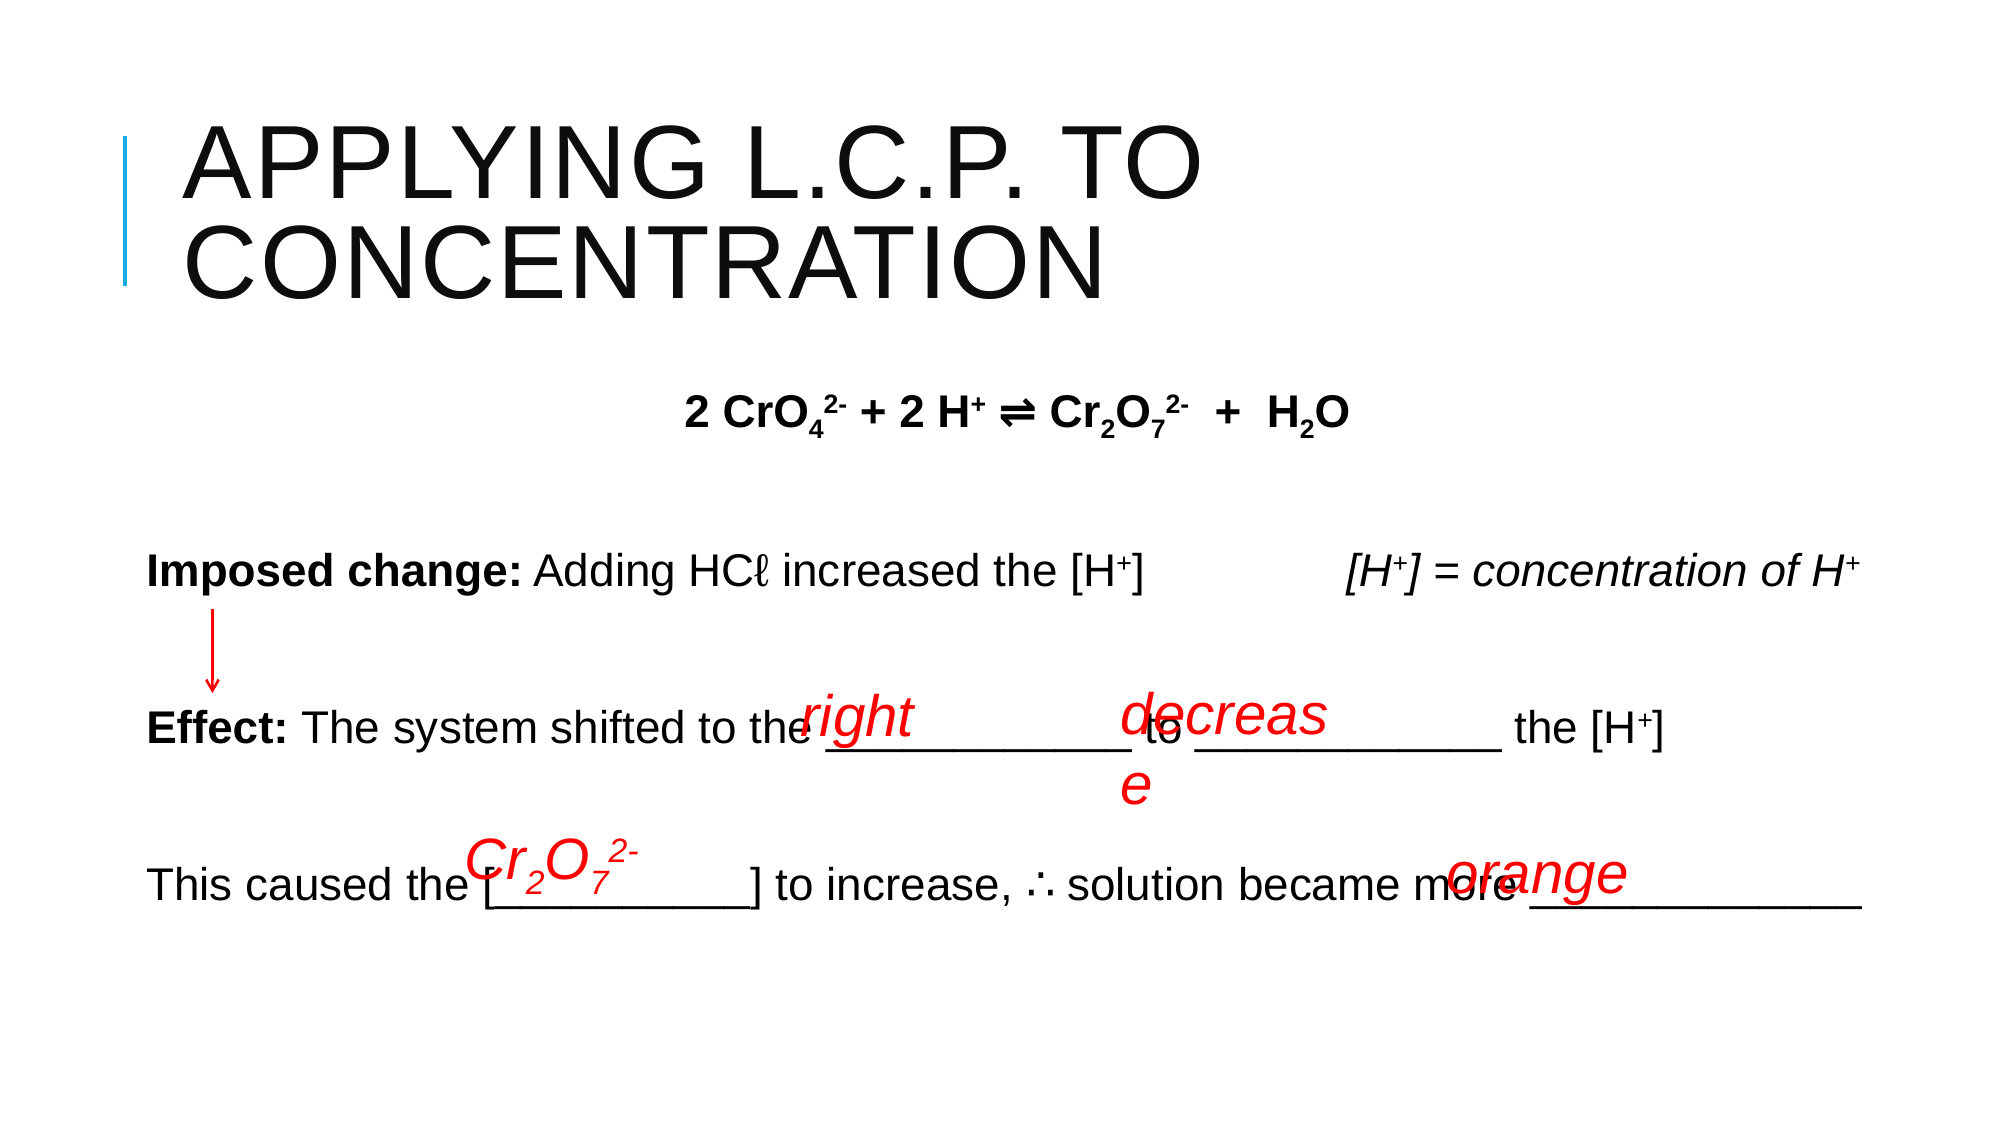

# Applying L.C.P. to concentration
2 CrO42- + 2 H+ ⇌ Cr2O72-  +  H2O

Imposed change: Adding HCℓ increased the [H+]		[H+] = concentration of H+

Effect: The system shifted to the ____________ to ____________ the [H+]

This caused the [__________] to increase, ∴ solution became more _____________
decrease
right
Cr2O72-
orange